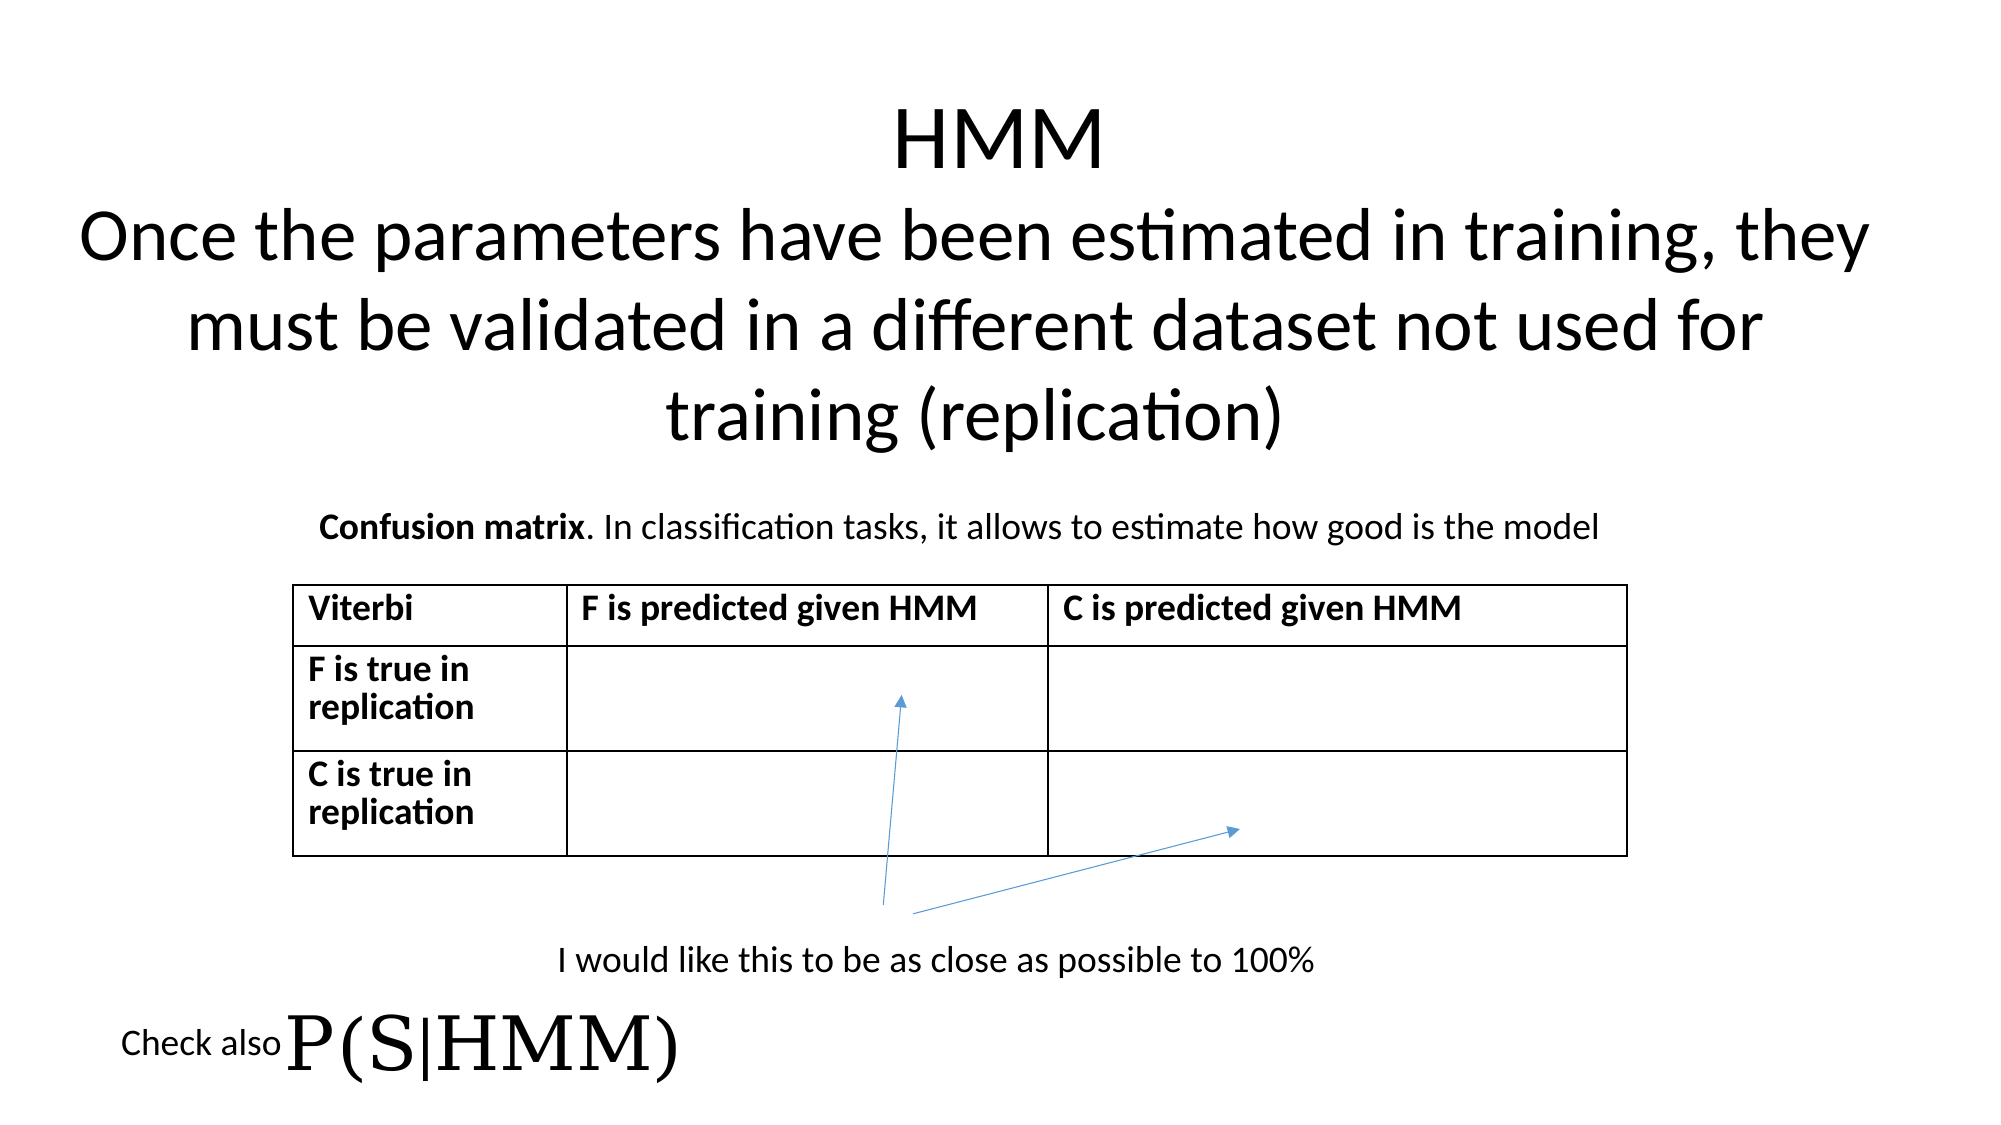

# HMM
Once the parameters have been estimated in training, they must be validated in a different dataset not used for training (replication)
Confusion matrix. In classification tasks, it allows to estimate how good is the model
| Viterbi | F is predicted given HMM | C is predicted given HMM |
| --- | --- | --- |
| F is true in replication |  |  |
| C is true in replication |  |  |
I would like this to be as close as possible to 100%
P(S|HMM)
Check also